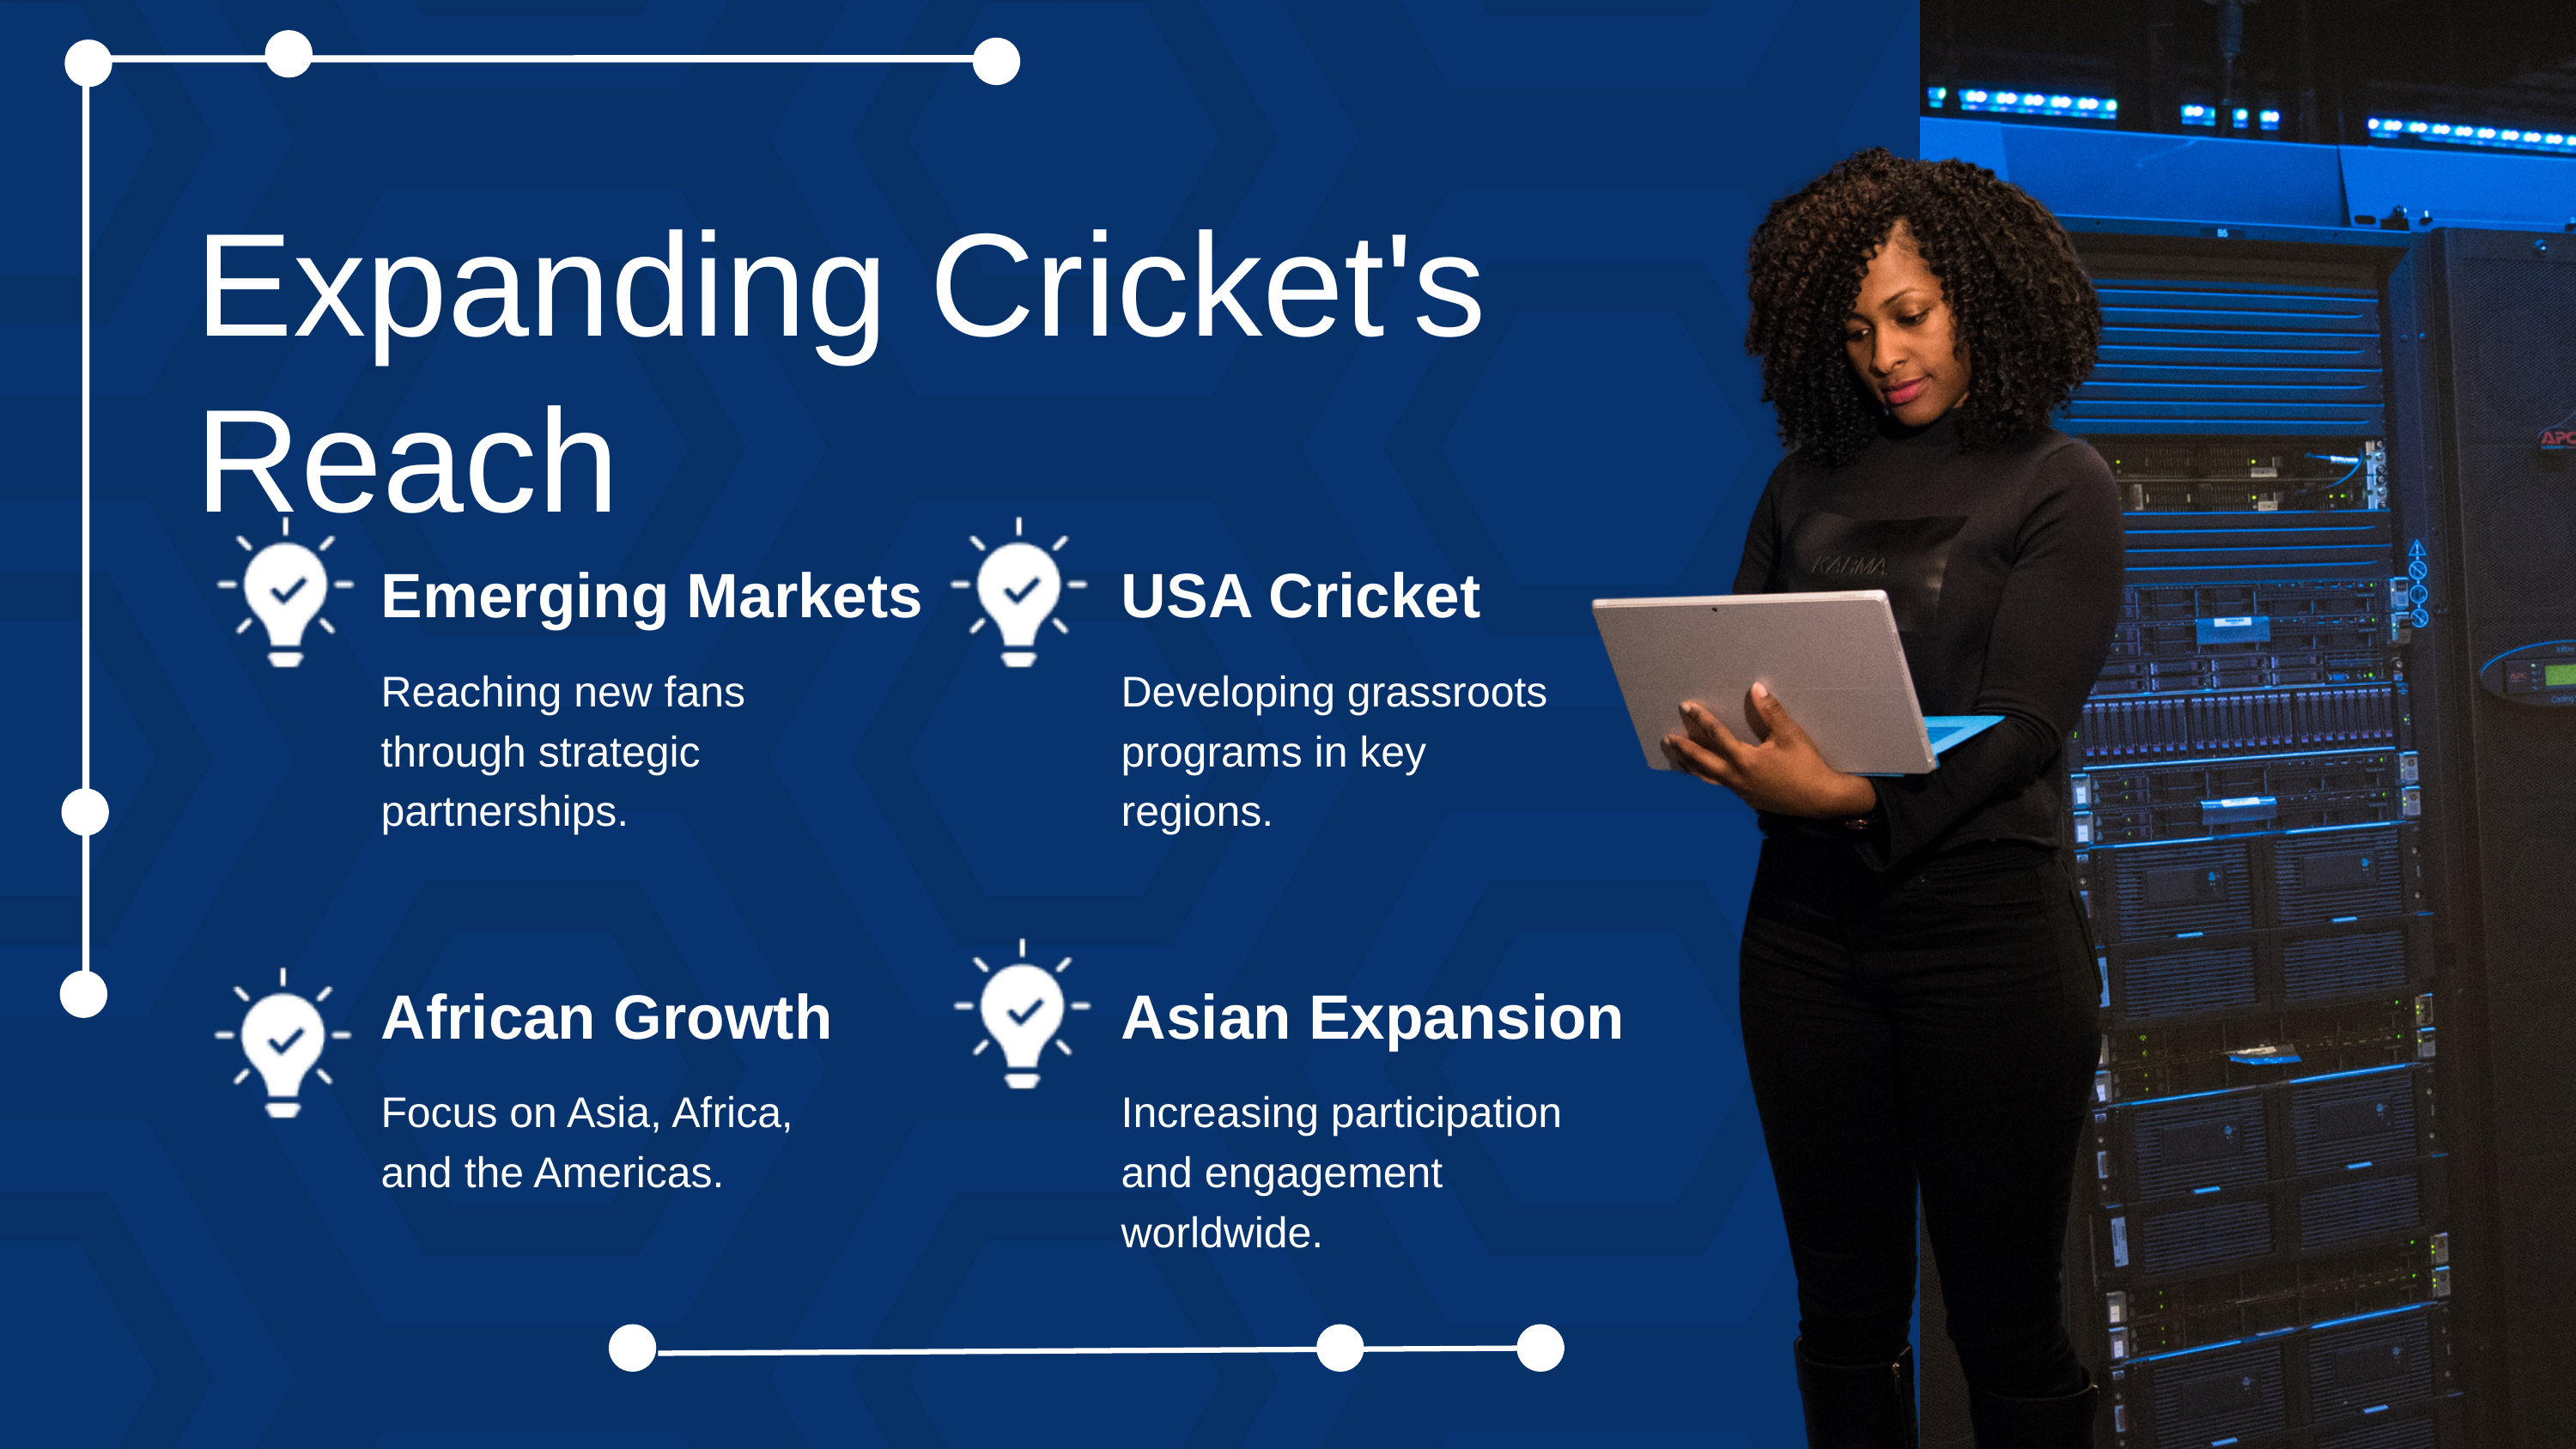

Expanding Cricket's Reach

Emerging Markets
USA Cricket
Reaching new fans through strategic partnerships.

Developing grassroots programs in key regions.

African Growth
Asian Expansion
Focus on Asia, Africa, and the Americas.

Increasing participation and engagement worldwide.